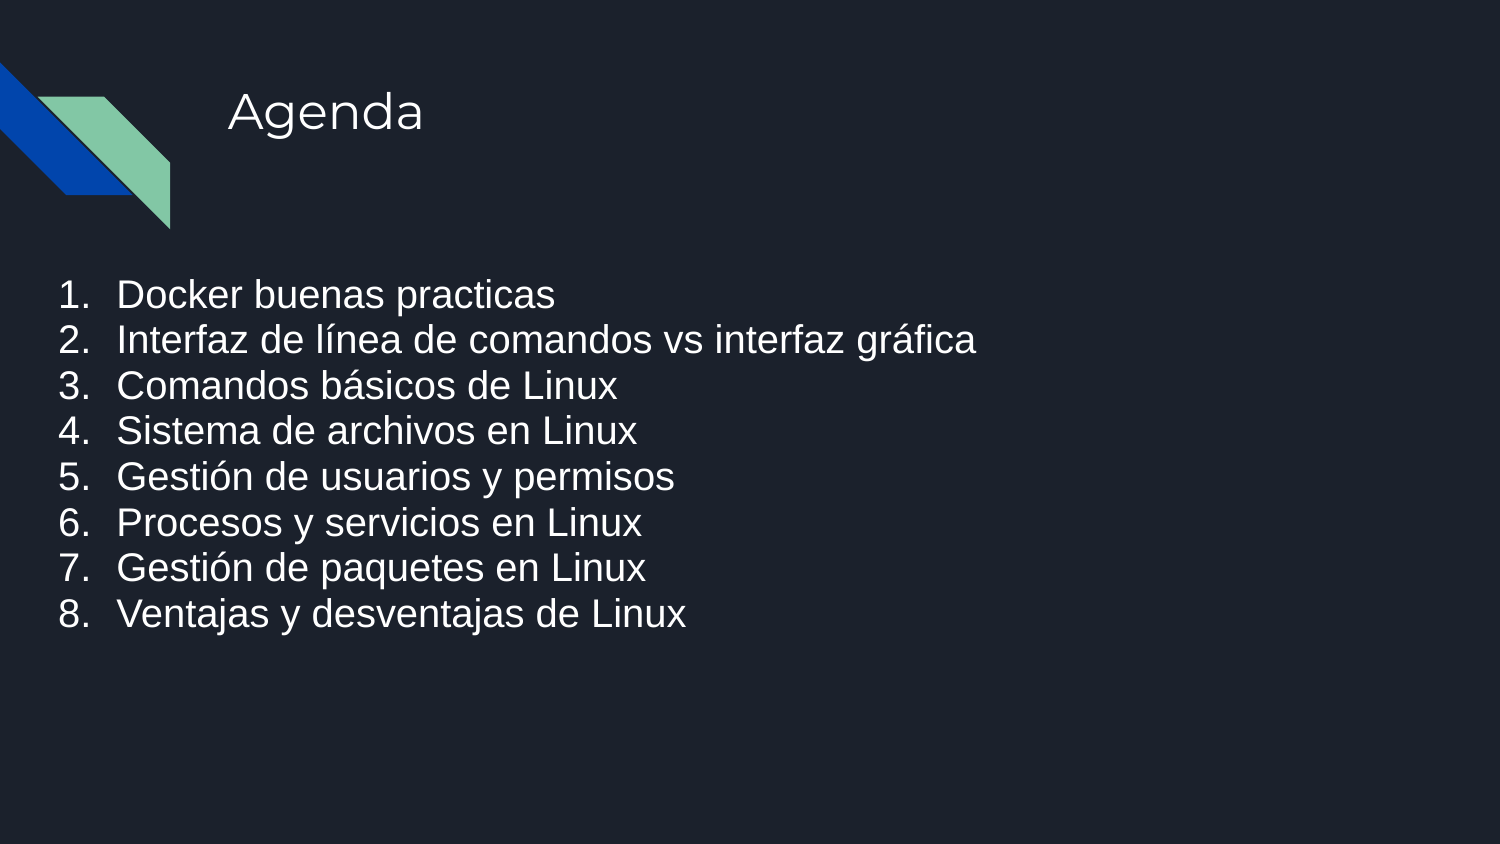

# Agenda
Docker buenas practicas
Interfaz de línea de comandos vs interfaz gráfica
Comandos básicos de Linux
Sistema de archivos en Linux
Gestión de usuarios y permisos
Procesos y servicios en Linux
Gestión de paquetes en Linux
Ventajas y desventajas de Linux